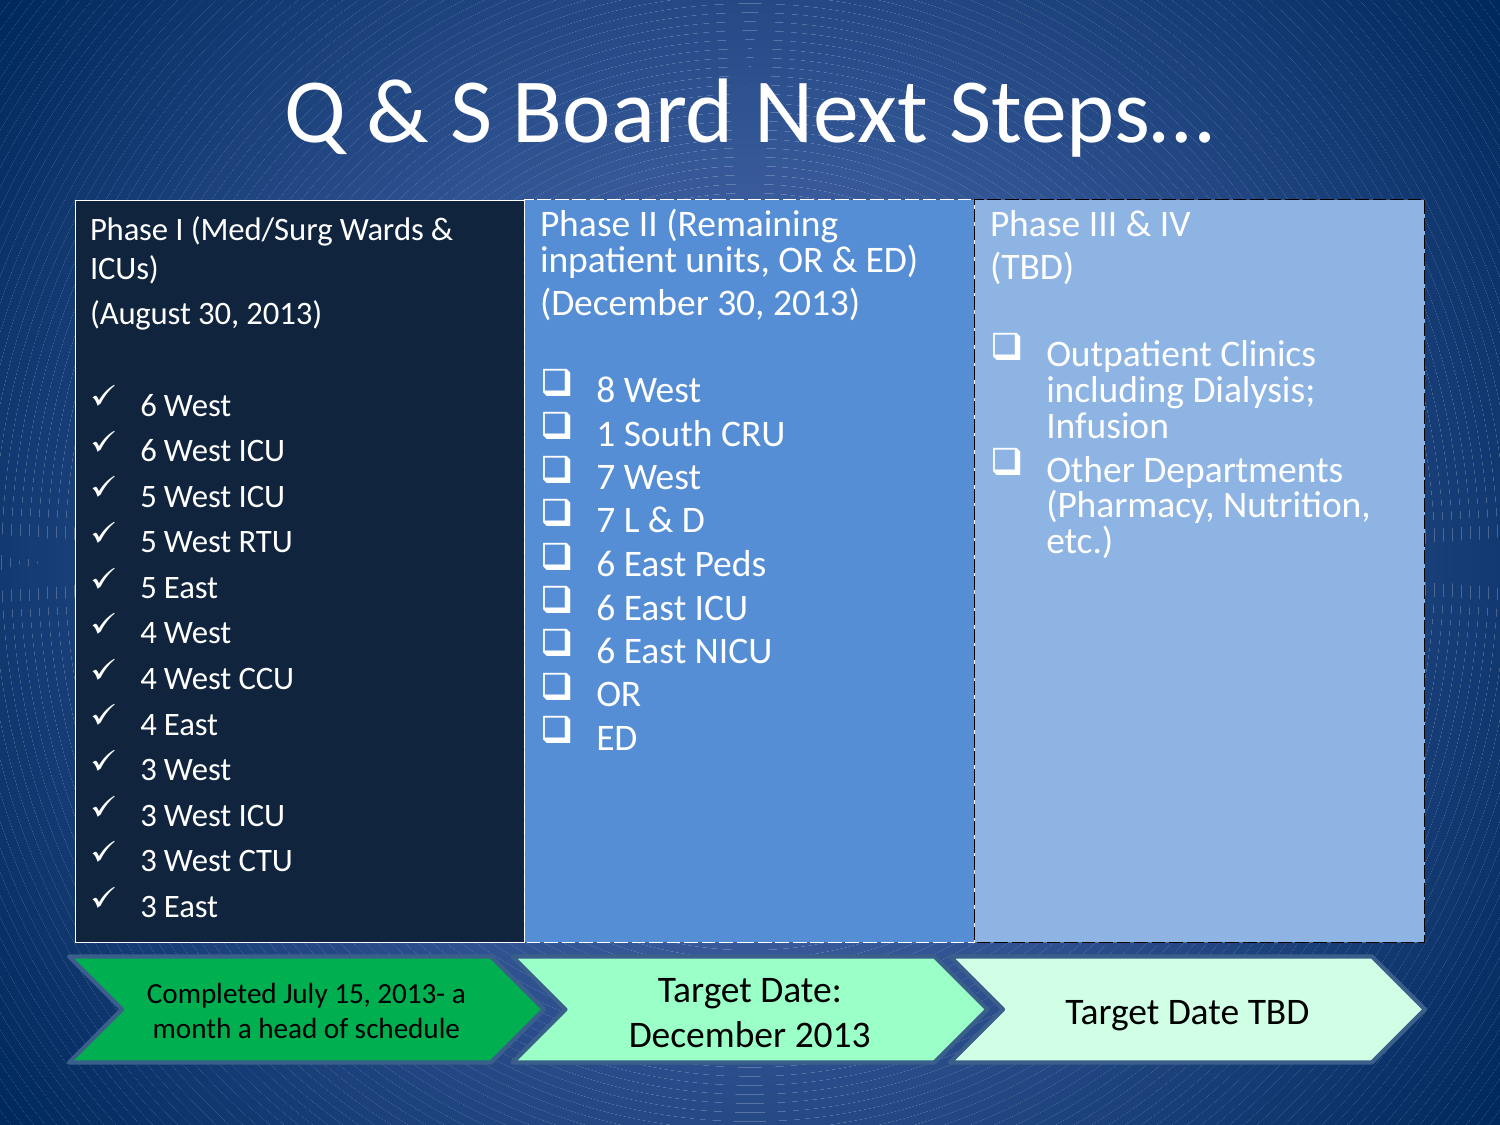

# Q & S Board Next Steps…
Phase I (Med/Surg Wards & ICUs)
(August 30, 2013)

6 West
6 West ICU
5 West ICU
5 West RTU
5 East
4 West
4 West CCU
4 East
3 West
3 West ICU
3 West CTU
3 East

Phase II (Remaining inpatient units, OR & ED)
(December 30, 2013)

8 West
1 South CRU
7 West
7 L & D
6 East Peds
6 East ICU
6 East NICU
OR
ED

Phase III & IV
(TBD)

Outpatient Clinics including Dialysis; Infusion
Other Departments (Pharmacy, Nutrition, etc.)

Completed July 15, 2013- a month a head of schedule
Target Date: December 2013
Target Date TBD